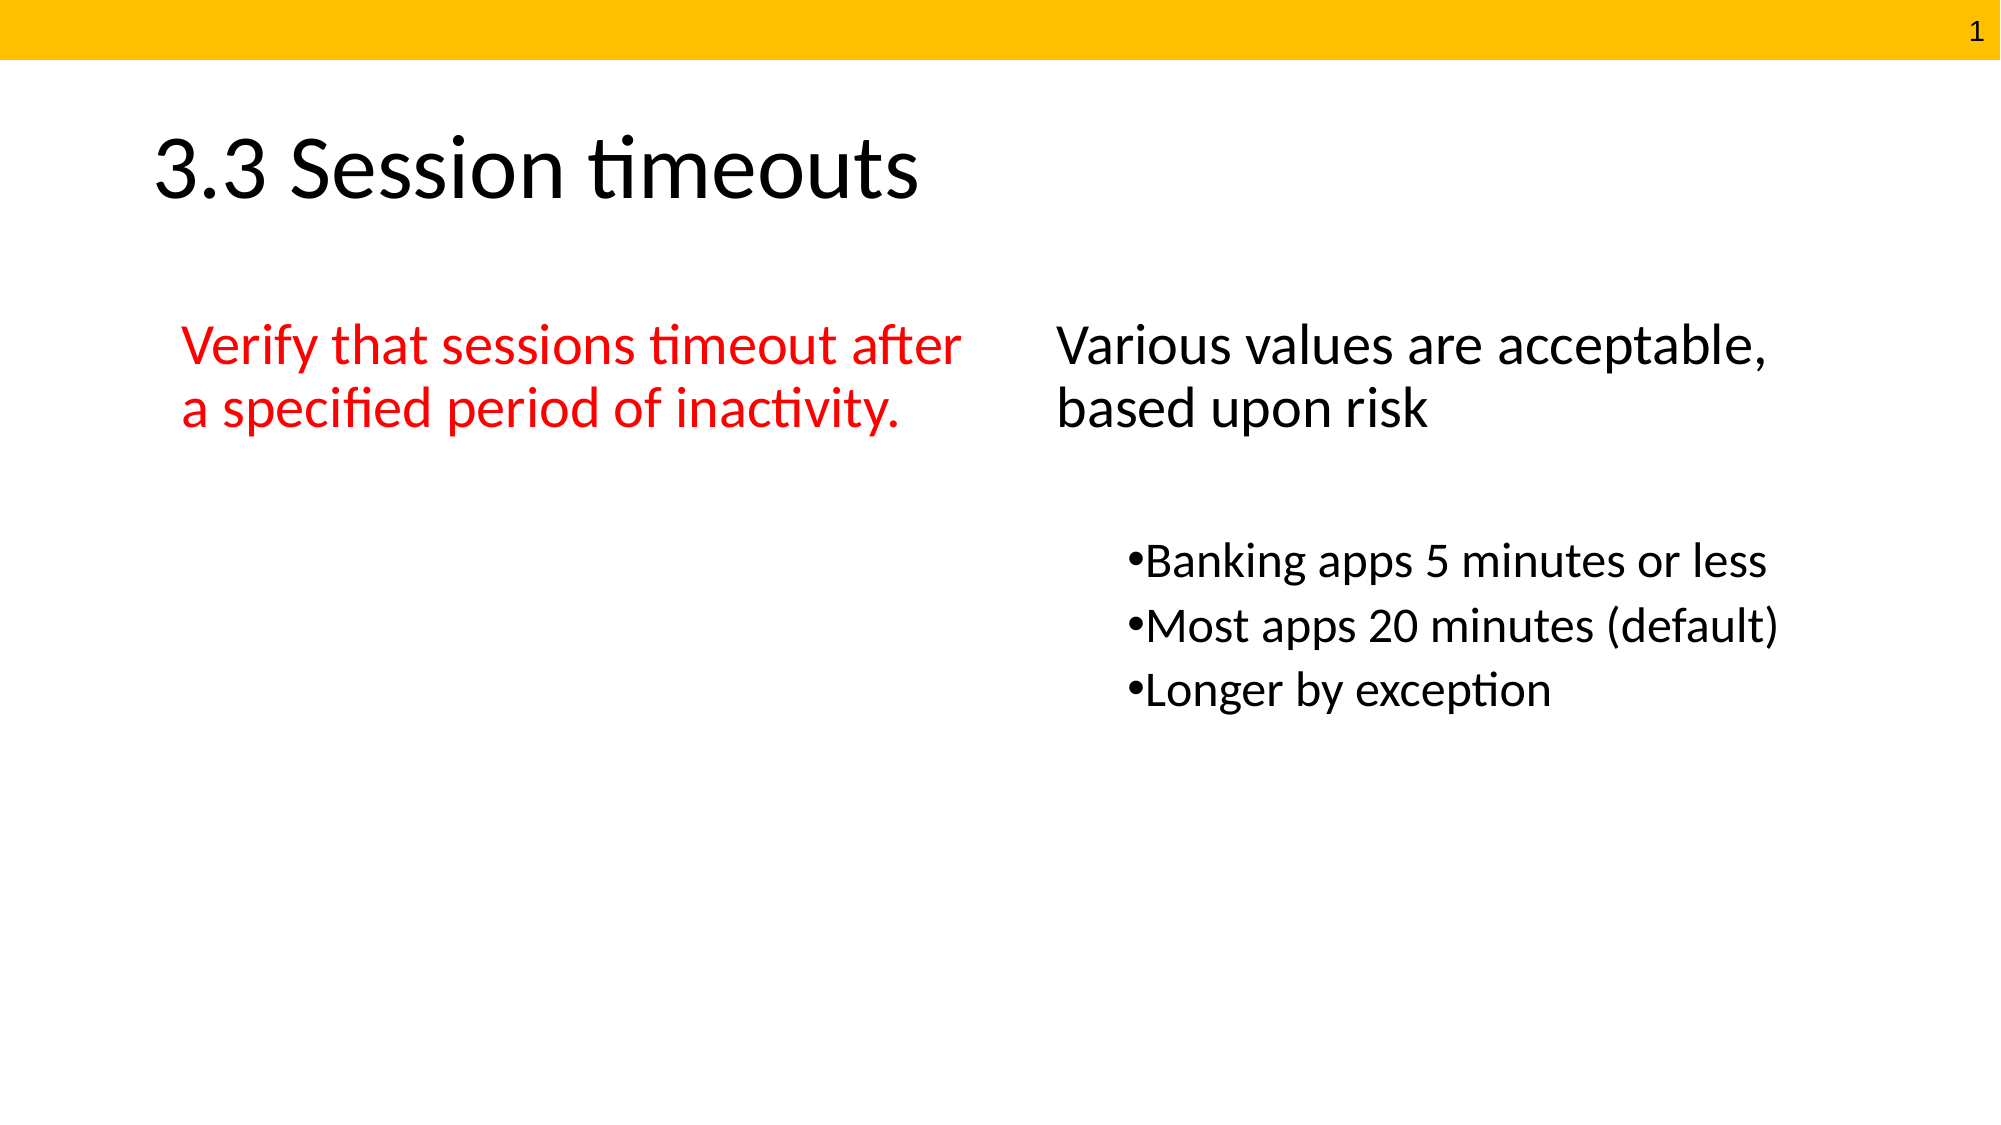

# 3.3 Session timeouts
Verify that sessions timeout after a specified period of inactivity.

Various values are acceptable, based upon risk

Banking apps 5 minutes or less
Most apps 20 minutes (default)
Longer by exception